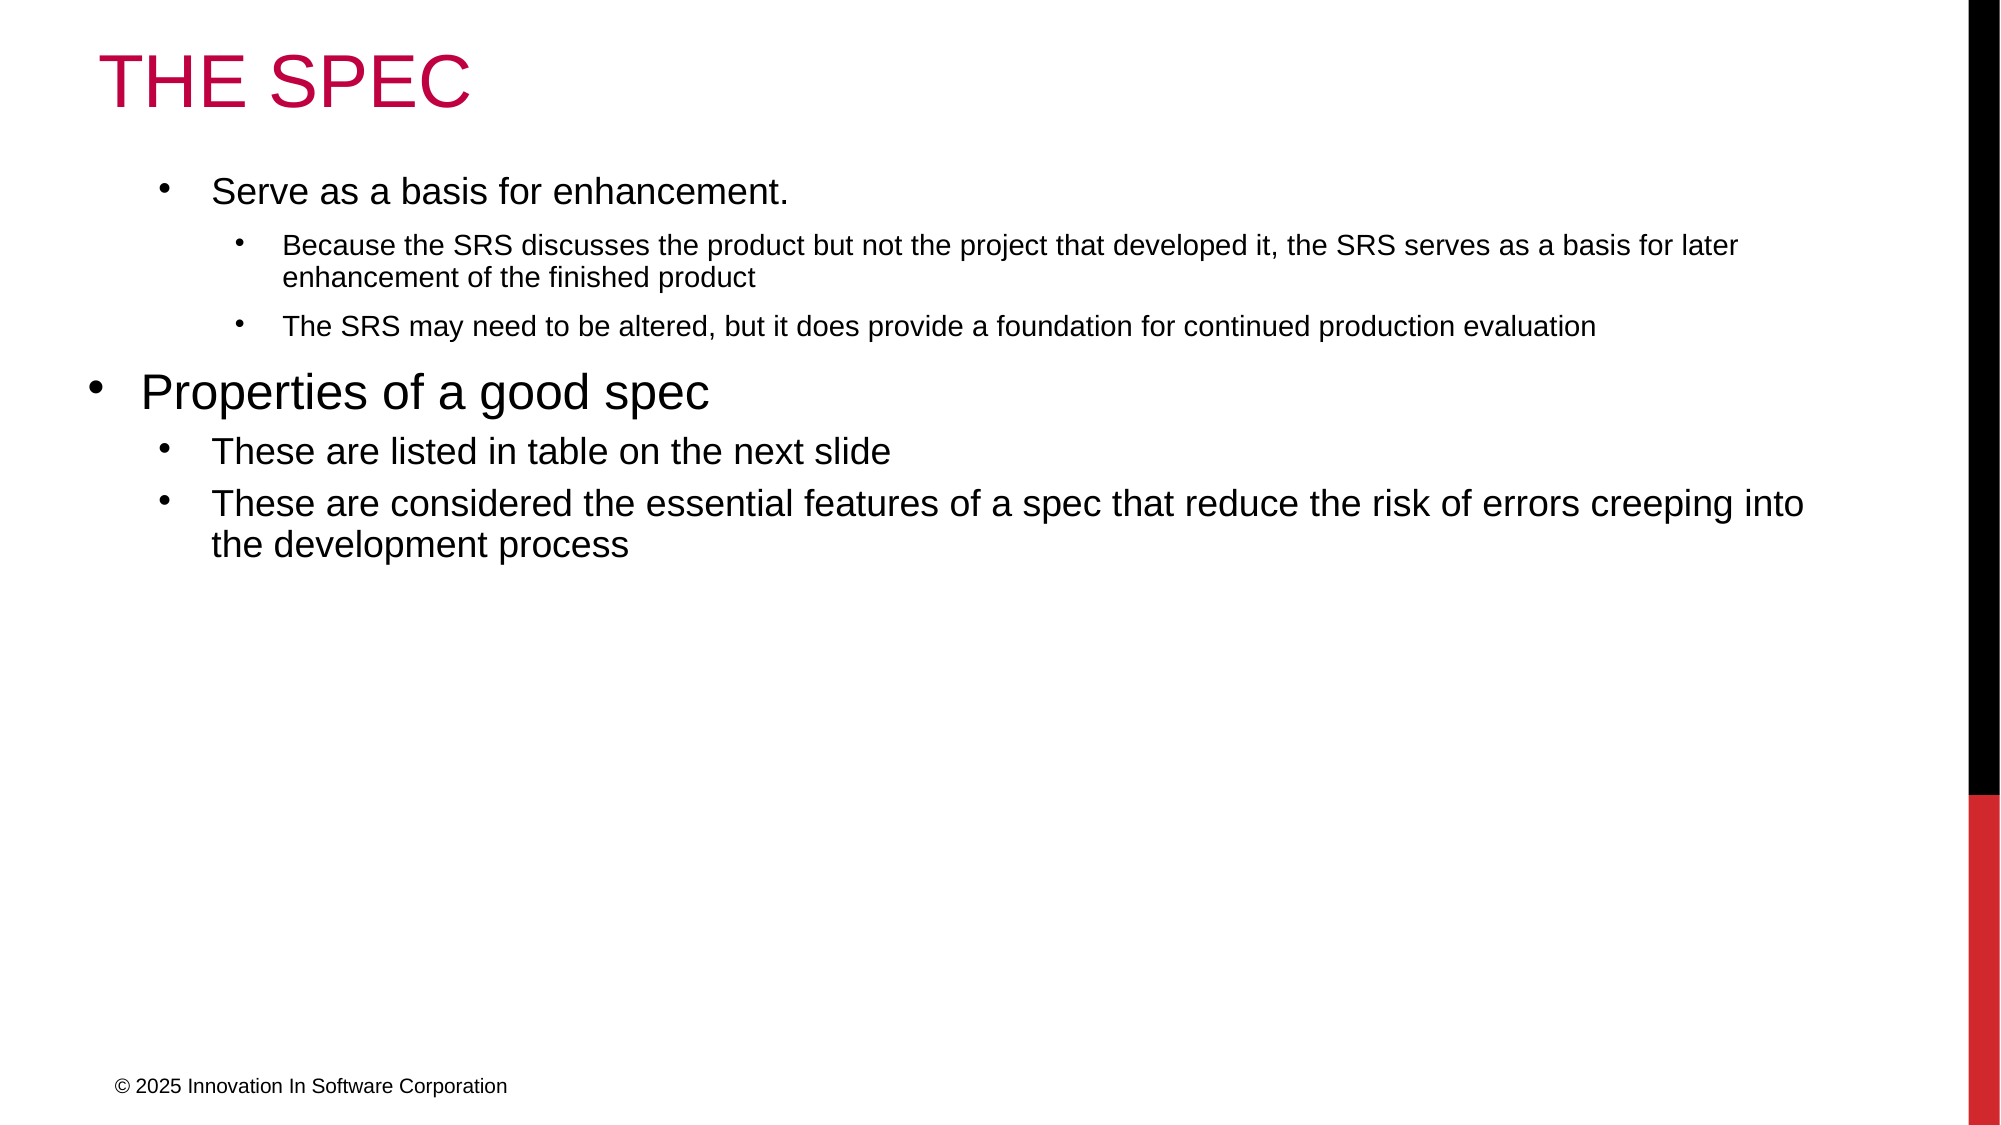

# The spec
Serve as a basis for enhancement.
Because the SRS discusses the product but not the project that developed it, the SRS serves as a basis for later enhancement of the finished product
The SRS may need to be altered, but it does provide a foundation for continued production evaluation
Properties of a good spec
These are listed in table on the next slide
These are considered the essential features of a spec that reduce the risk of errors creeping into the development process
© 2025 Innovation In Software Corporation